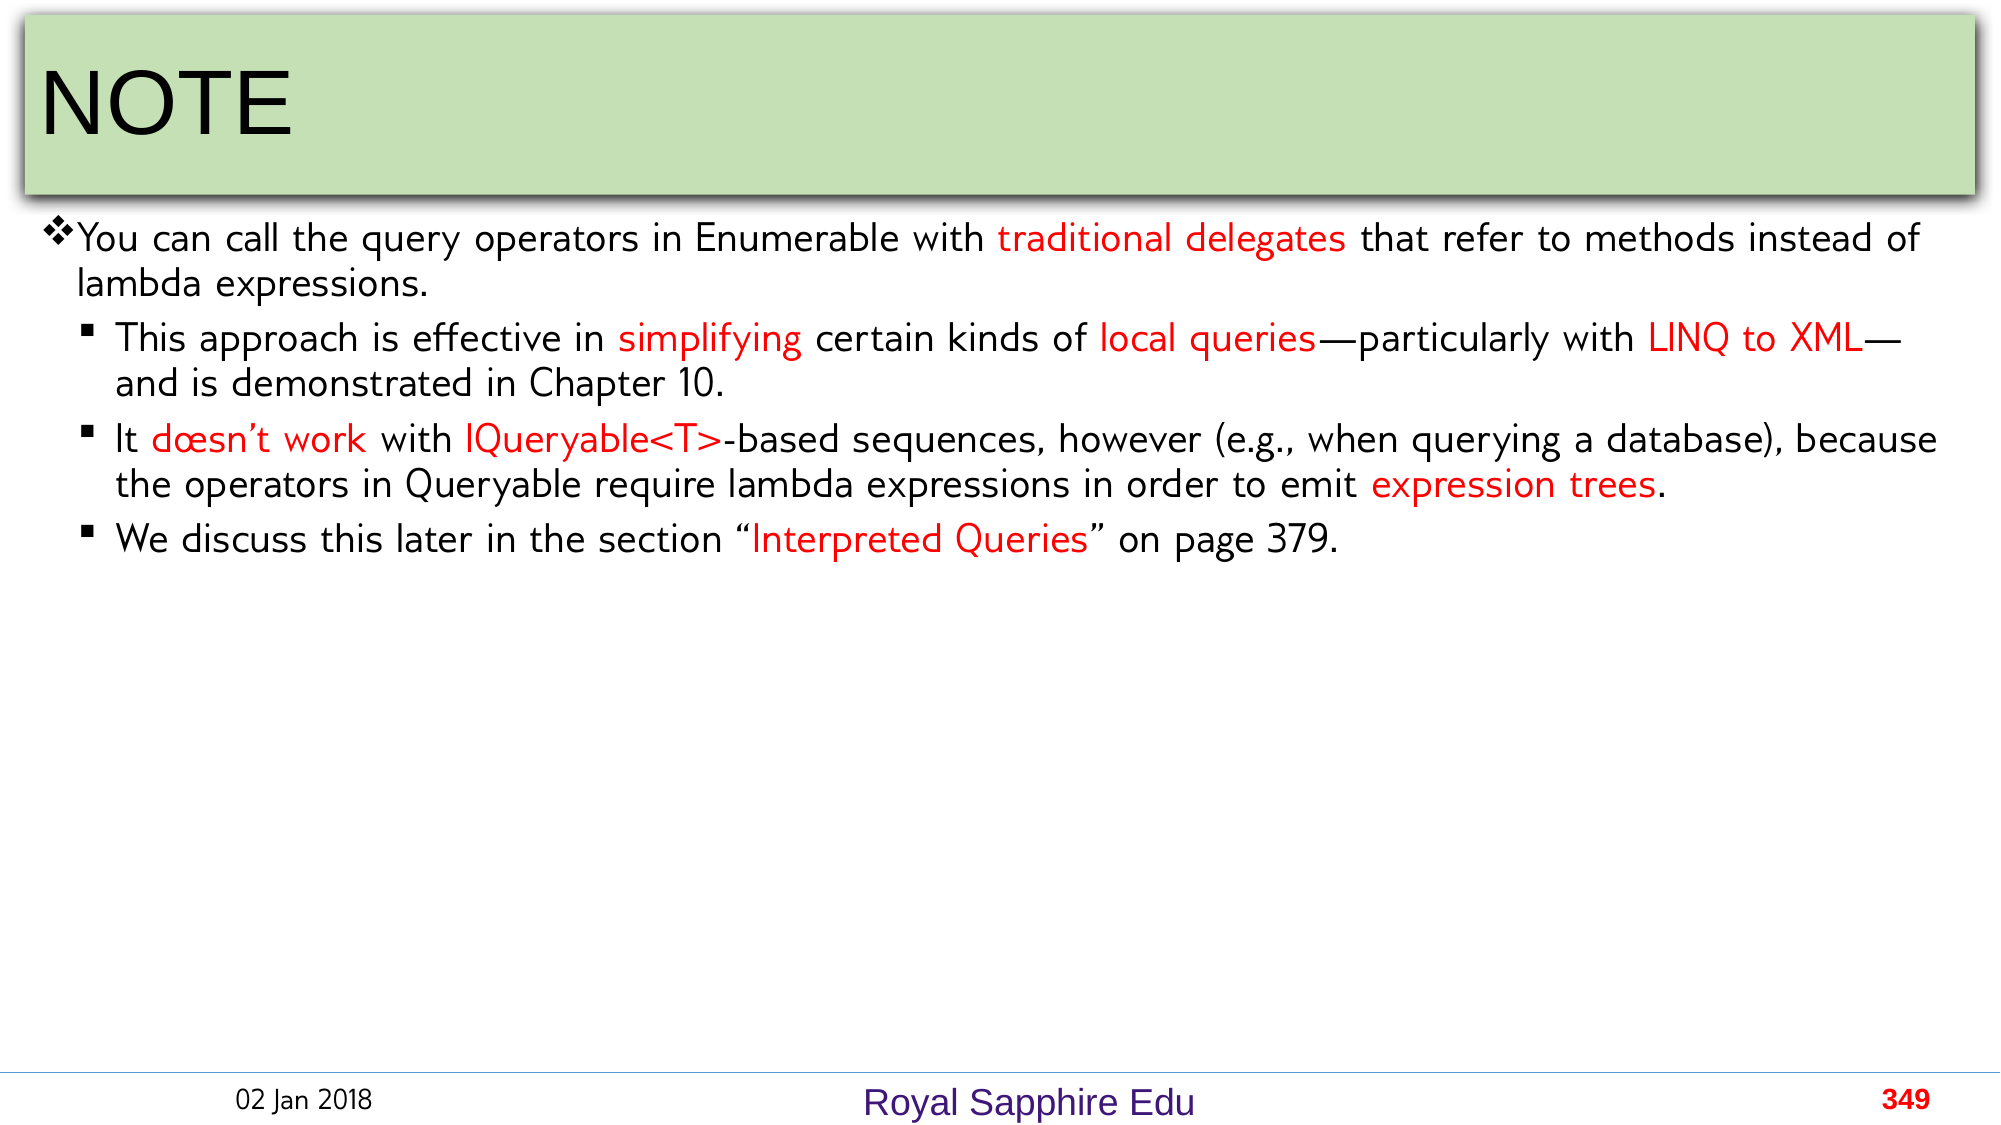

# NOTE
You can call the query operators in Enumerable with traditional delegates that refer to methods instead of lambda expressions.
This approach is effective in simplifying certain kinds of local queries—particularly with LINQ to XML—and is demonstrated in Chapter 10.
It doesn’t work with IQueryable<T>-based sequences, however (e.g., when querying a database), because the operators in Queryable require lambda expressions in order to emit expression trees.
We discuss this later in the section “Interpreted Queries” on page 379.
02 Jan 2018
349